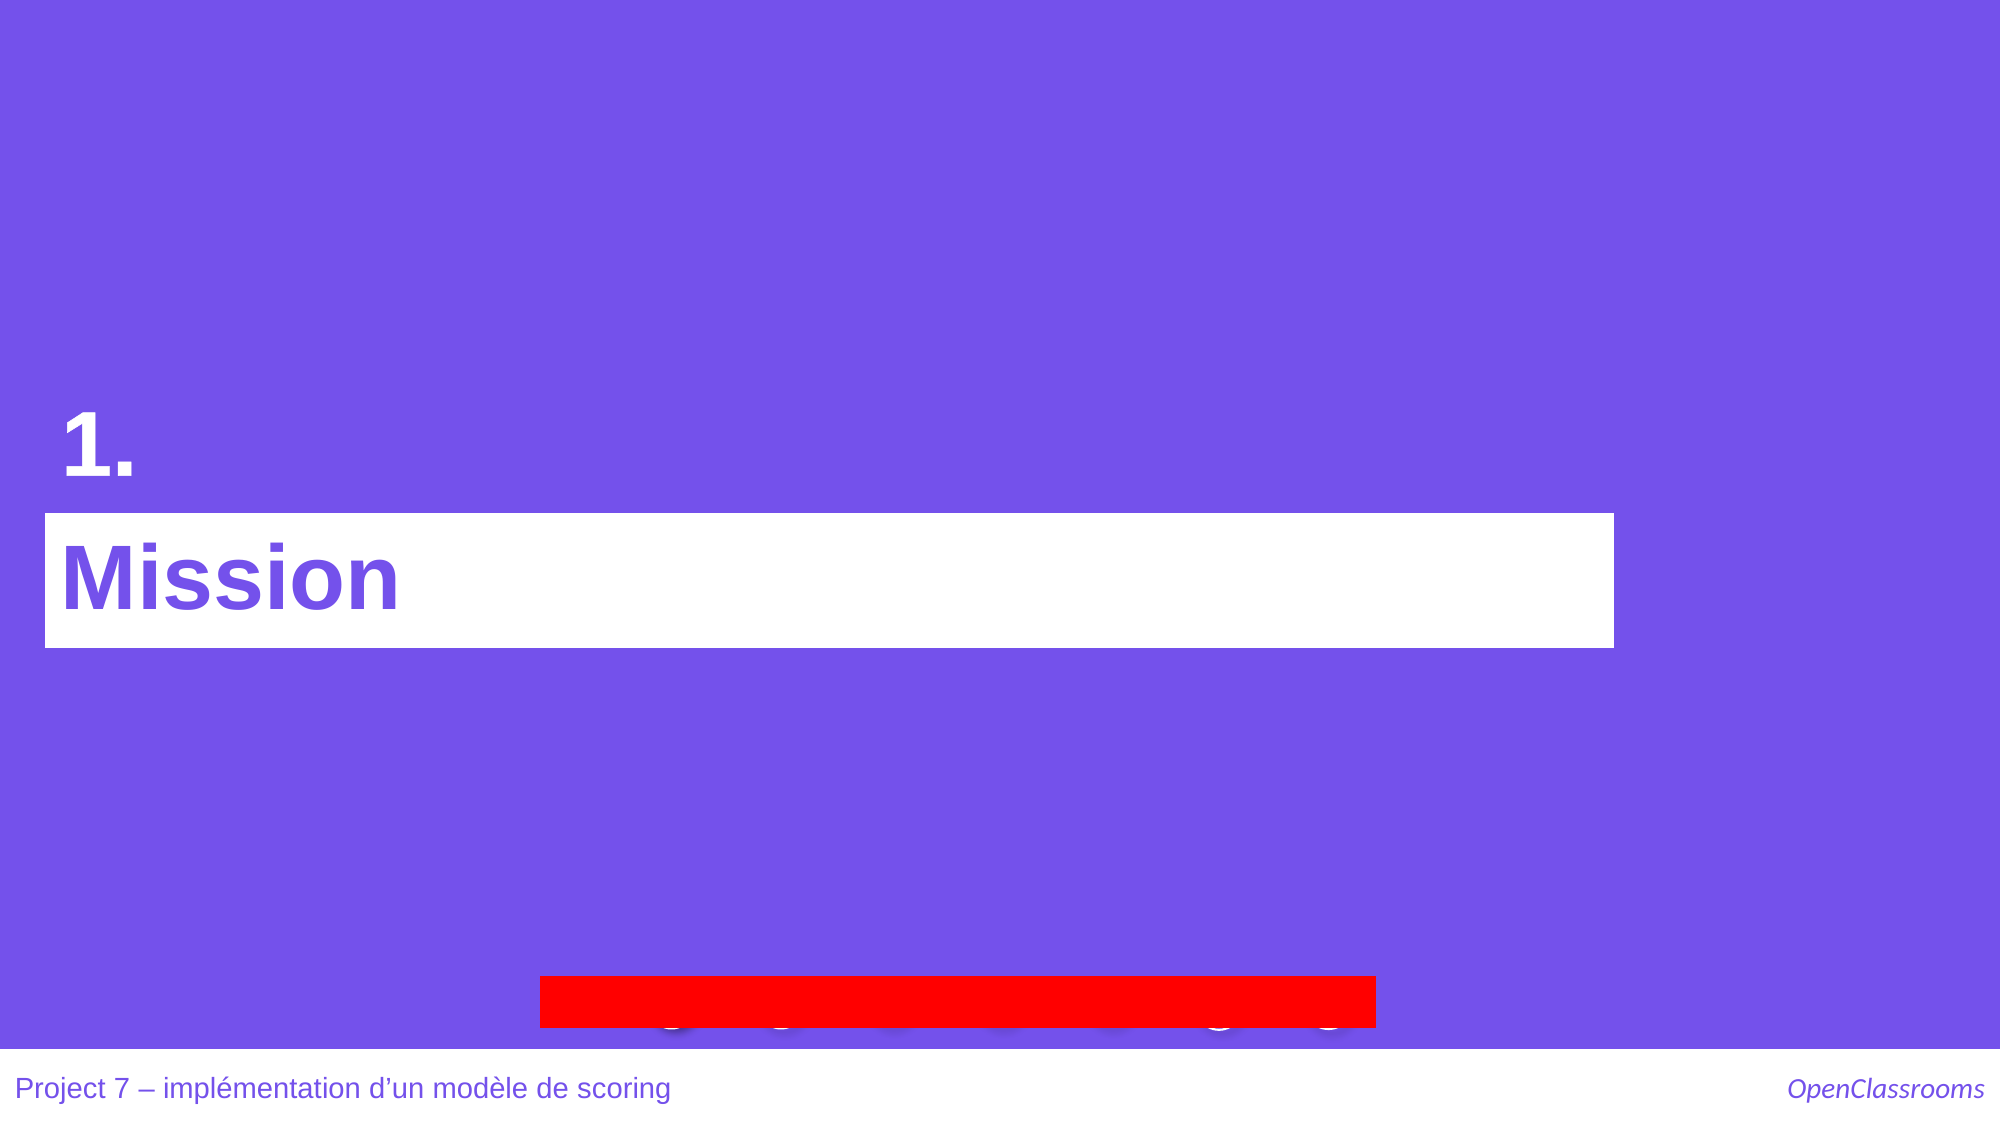

1.
Mission

Project 7 – implémentation d’un modèle de scoring
OpenClassrooms